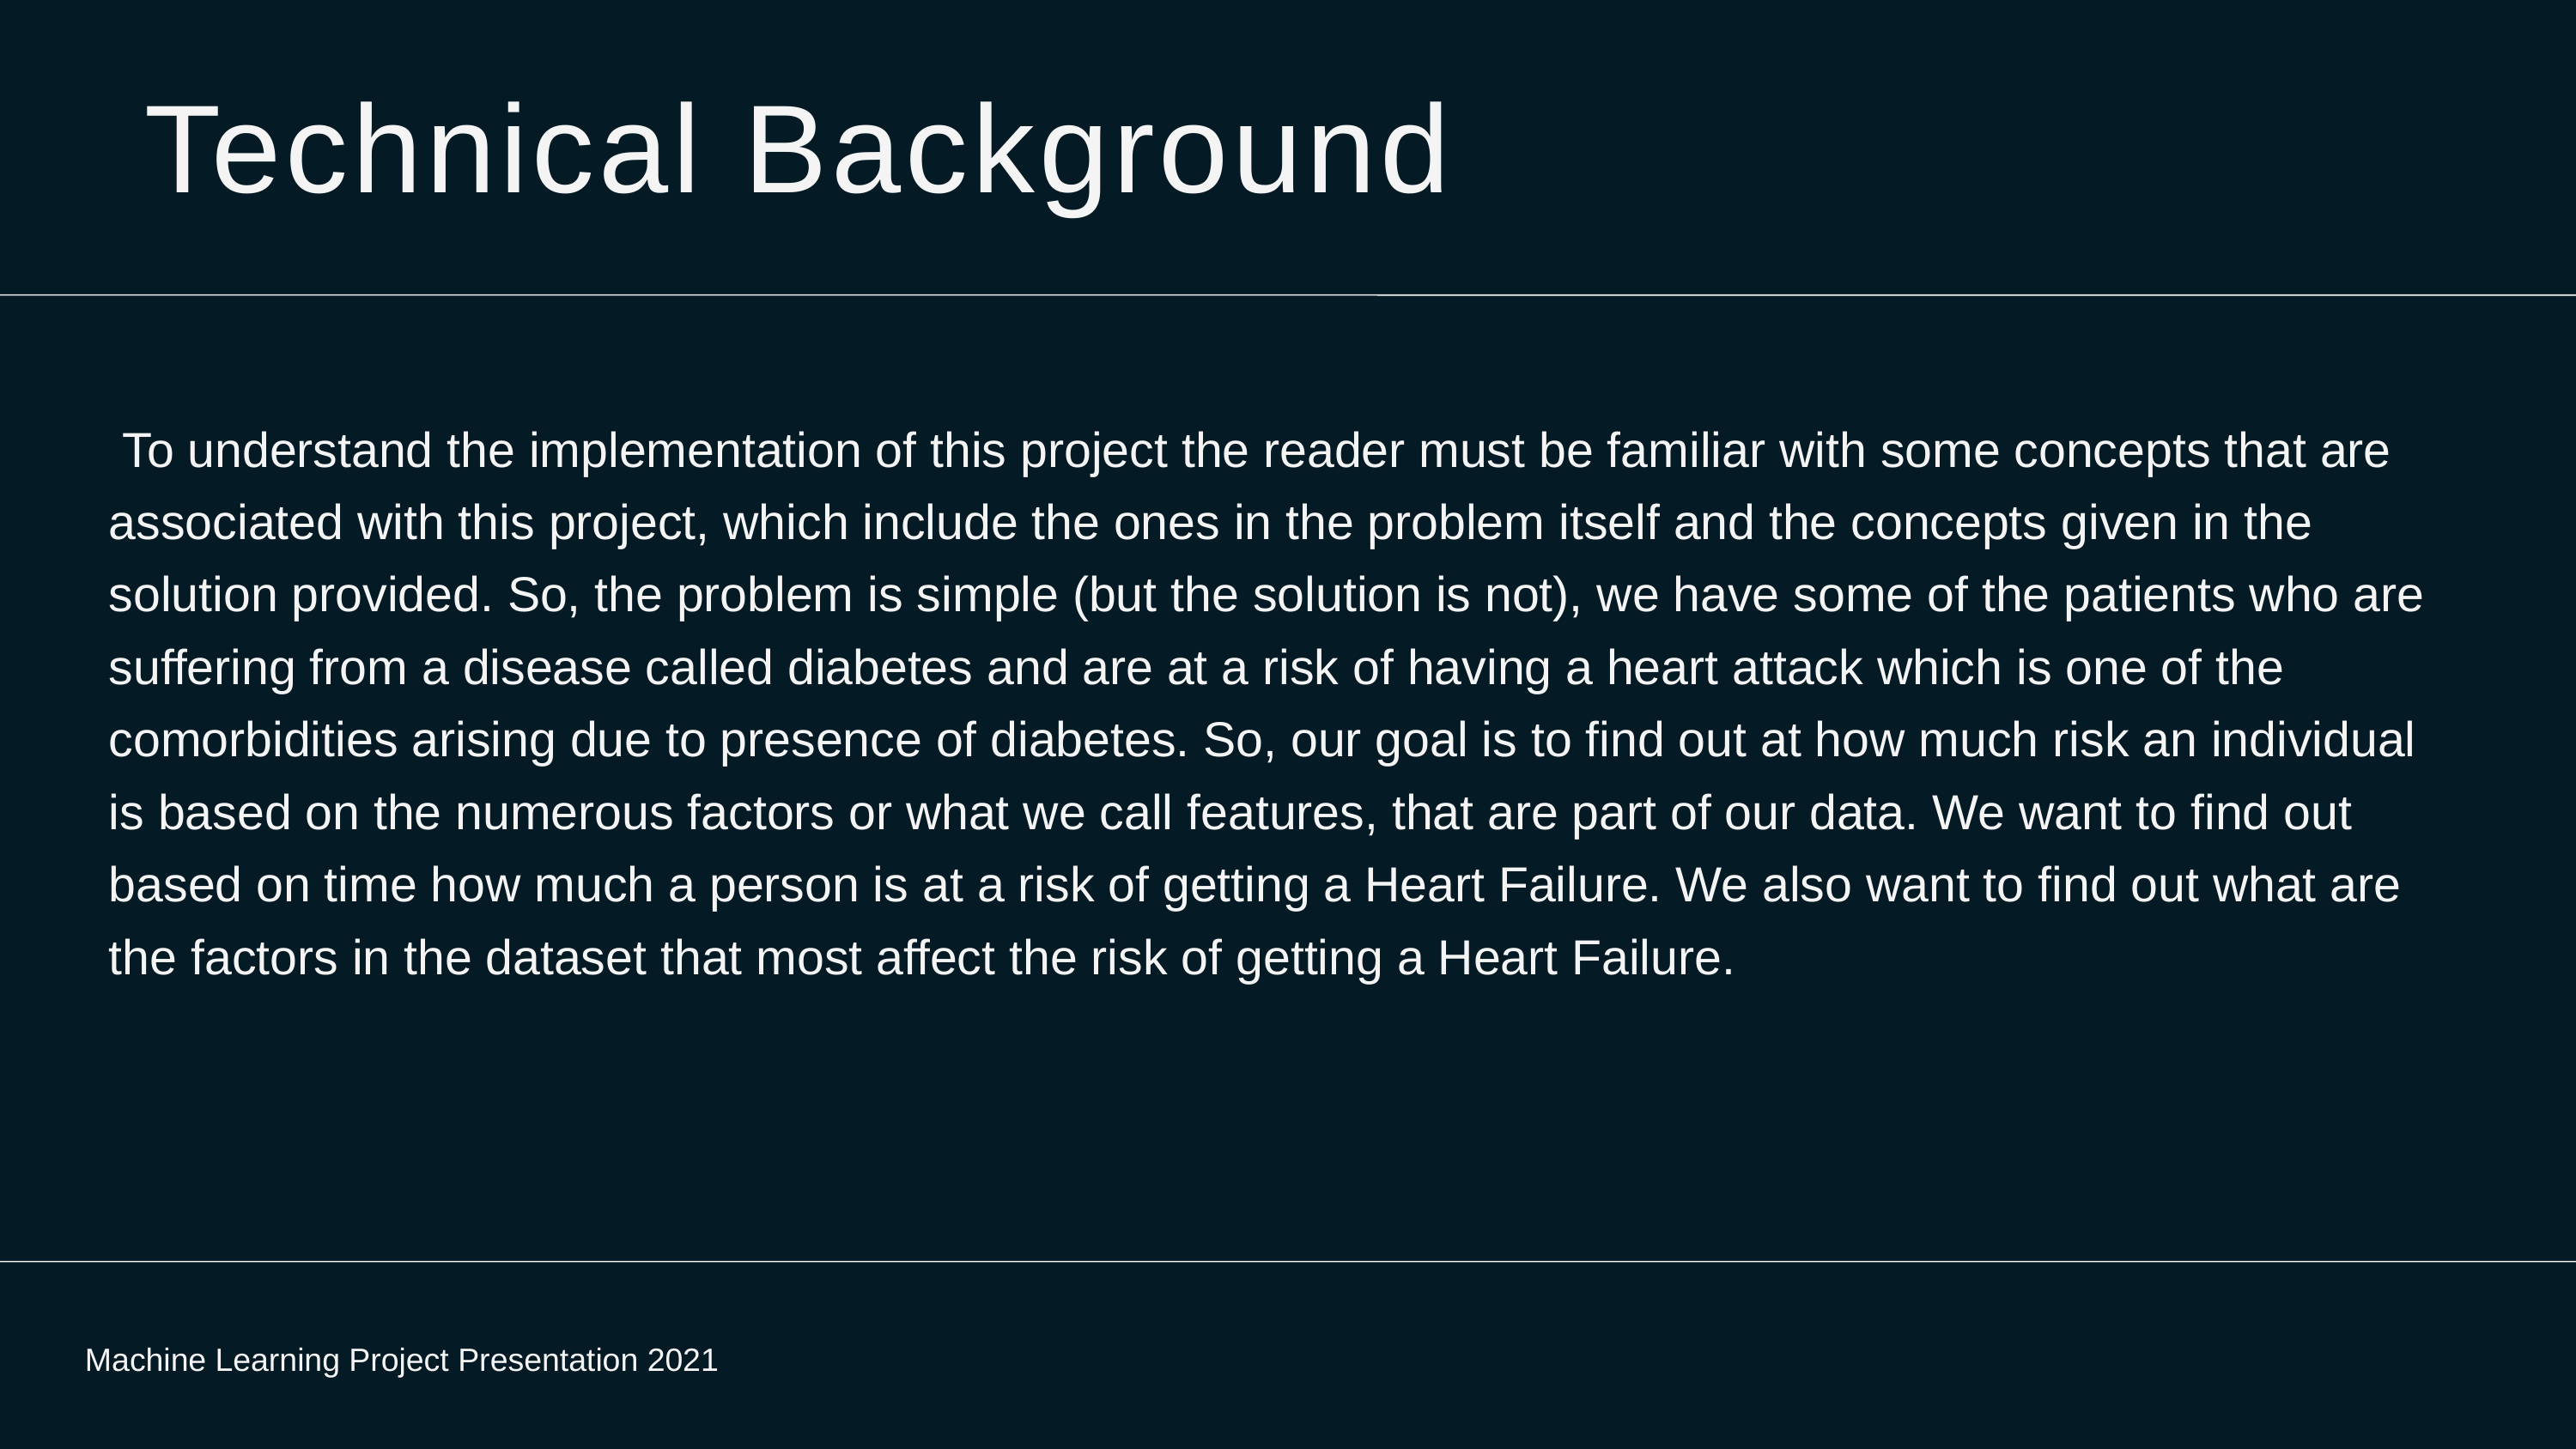

Technical Background

 To understand the implementation of this project the reader must be familiar with some concepts that are associated with this project, which include the ones in the problem itself and the concepts given in the solution provided. So, the problem is simple (but the solution is not), we have some of the patients who are suffering from a disease called diabetes and are at a risk of having a heart attack which is one of the comorbidities arising due to presence of diabetes. So, our goal is to find out at how much risk an individual is based on the numerous factors or what we call features, that are part of our data. We want to find out based on time how much a person is at a risk of getting a Heart Failure. We also want to find out what are the factors in the dataset that most affect the risk of getting a Heart Failure.

 Machine Learning Project Presentation 2021